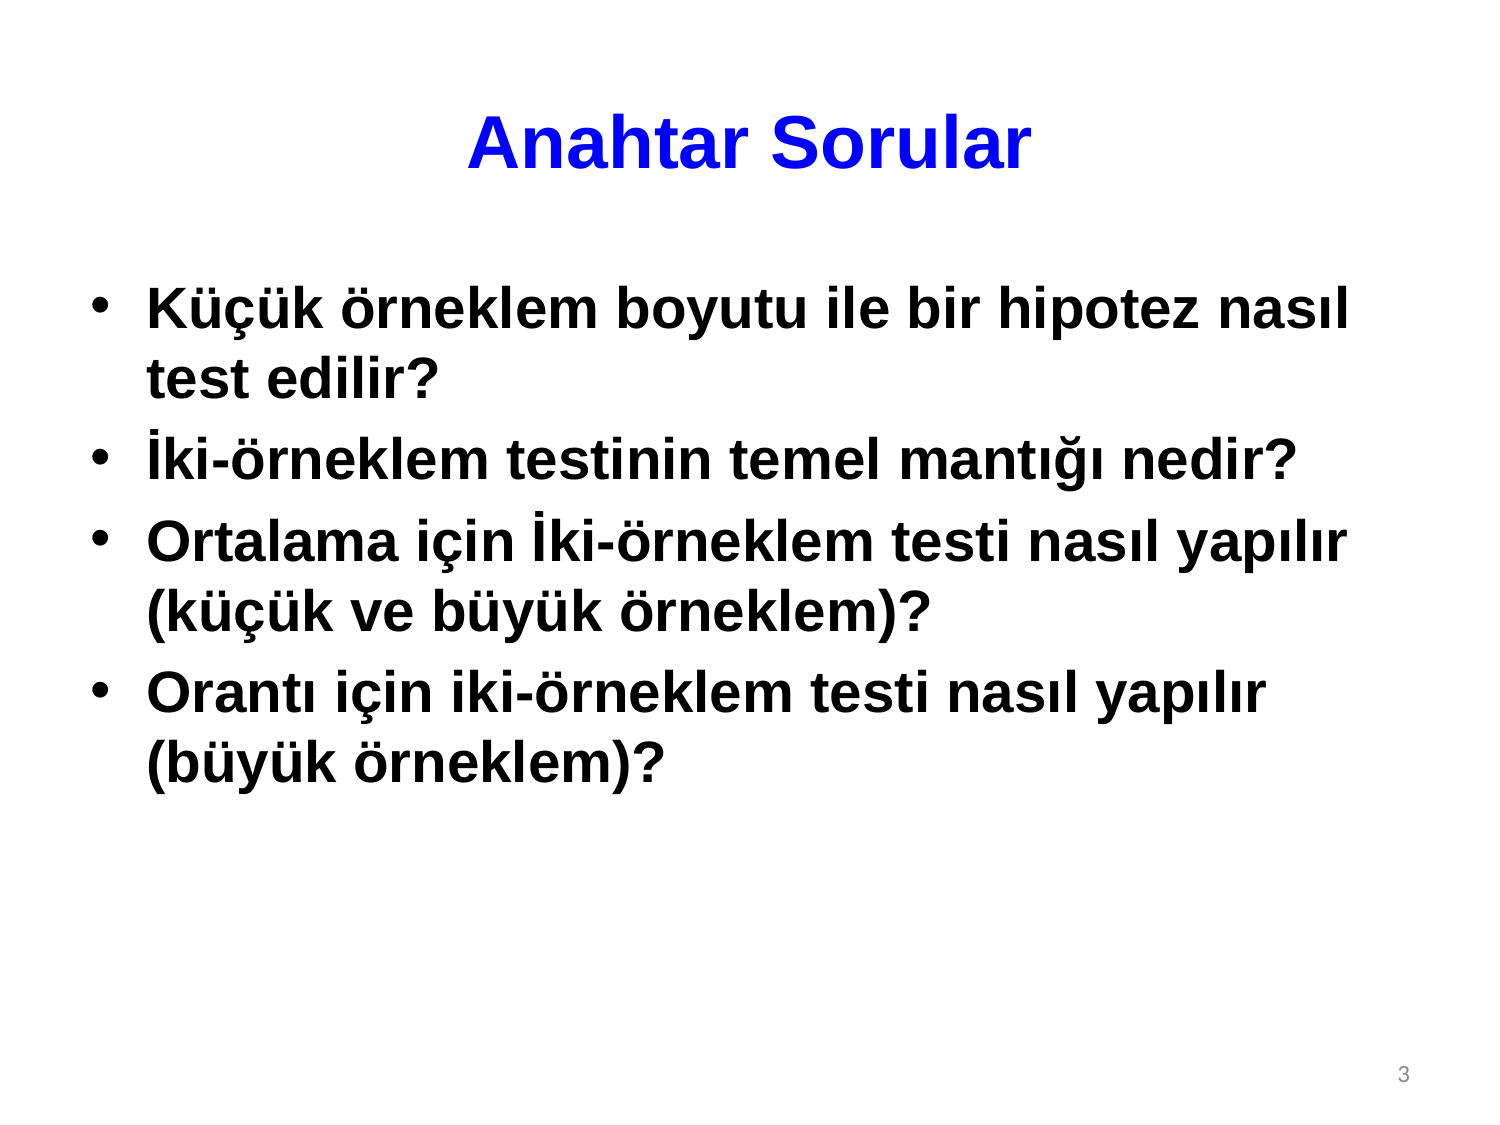

# Anahtar Sorular
Küçük örneklem boyutu ile bir hipotez nasıl test edilir?
İki-örneklem testinin temel mantığı nedir?
Ortalama için İki-örneklem testi nasıl yapılır (küçük ve büyük örneklem)?
Orantı için iki-örneklem testi nasıl yapılır (büyük örneklem)?

3